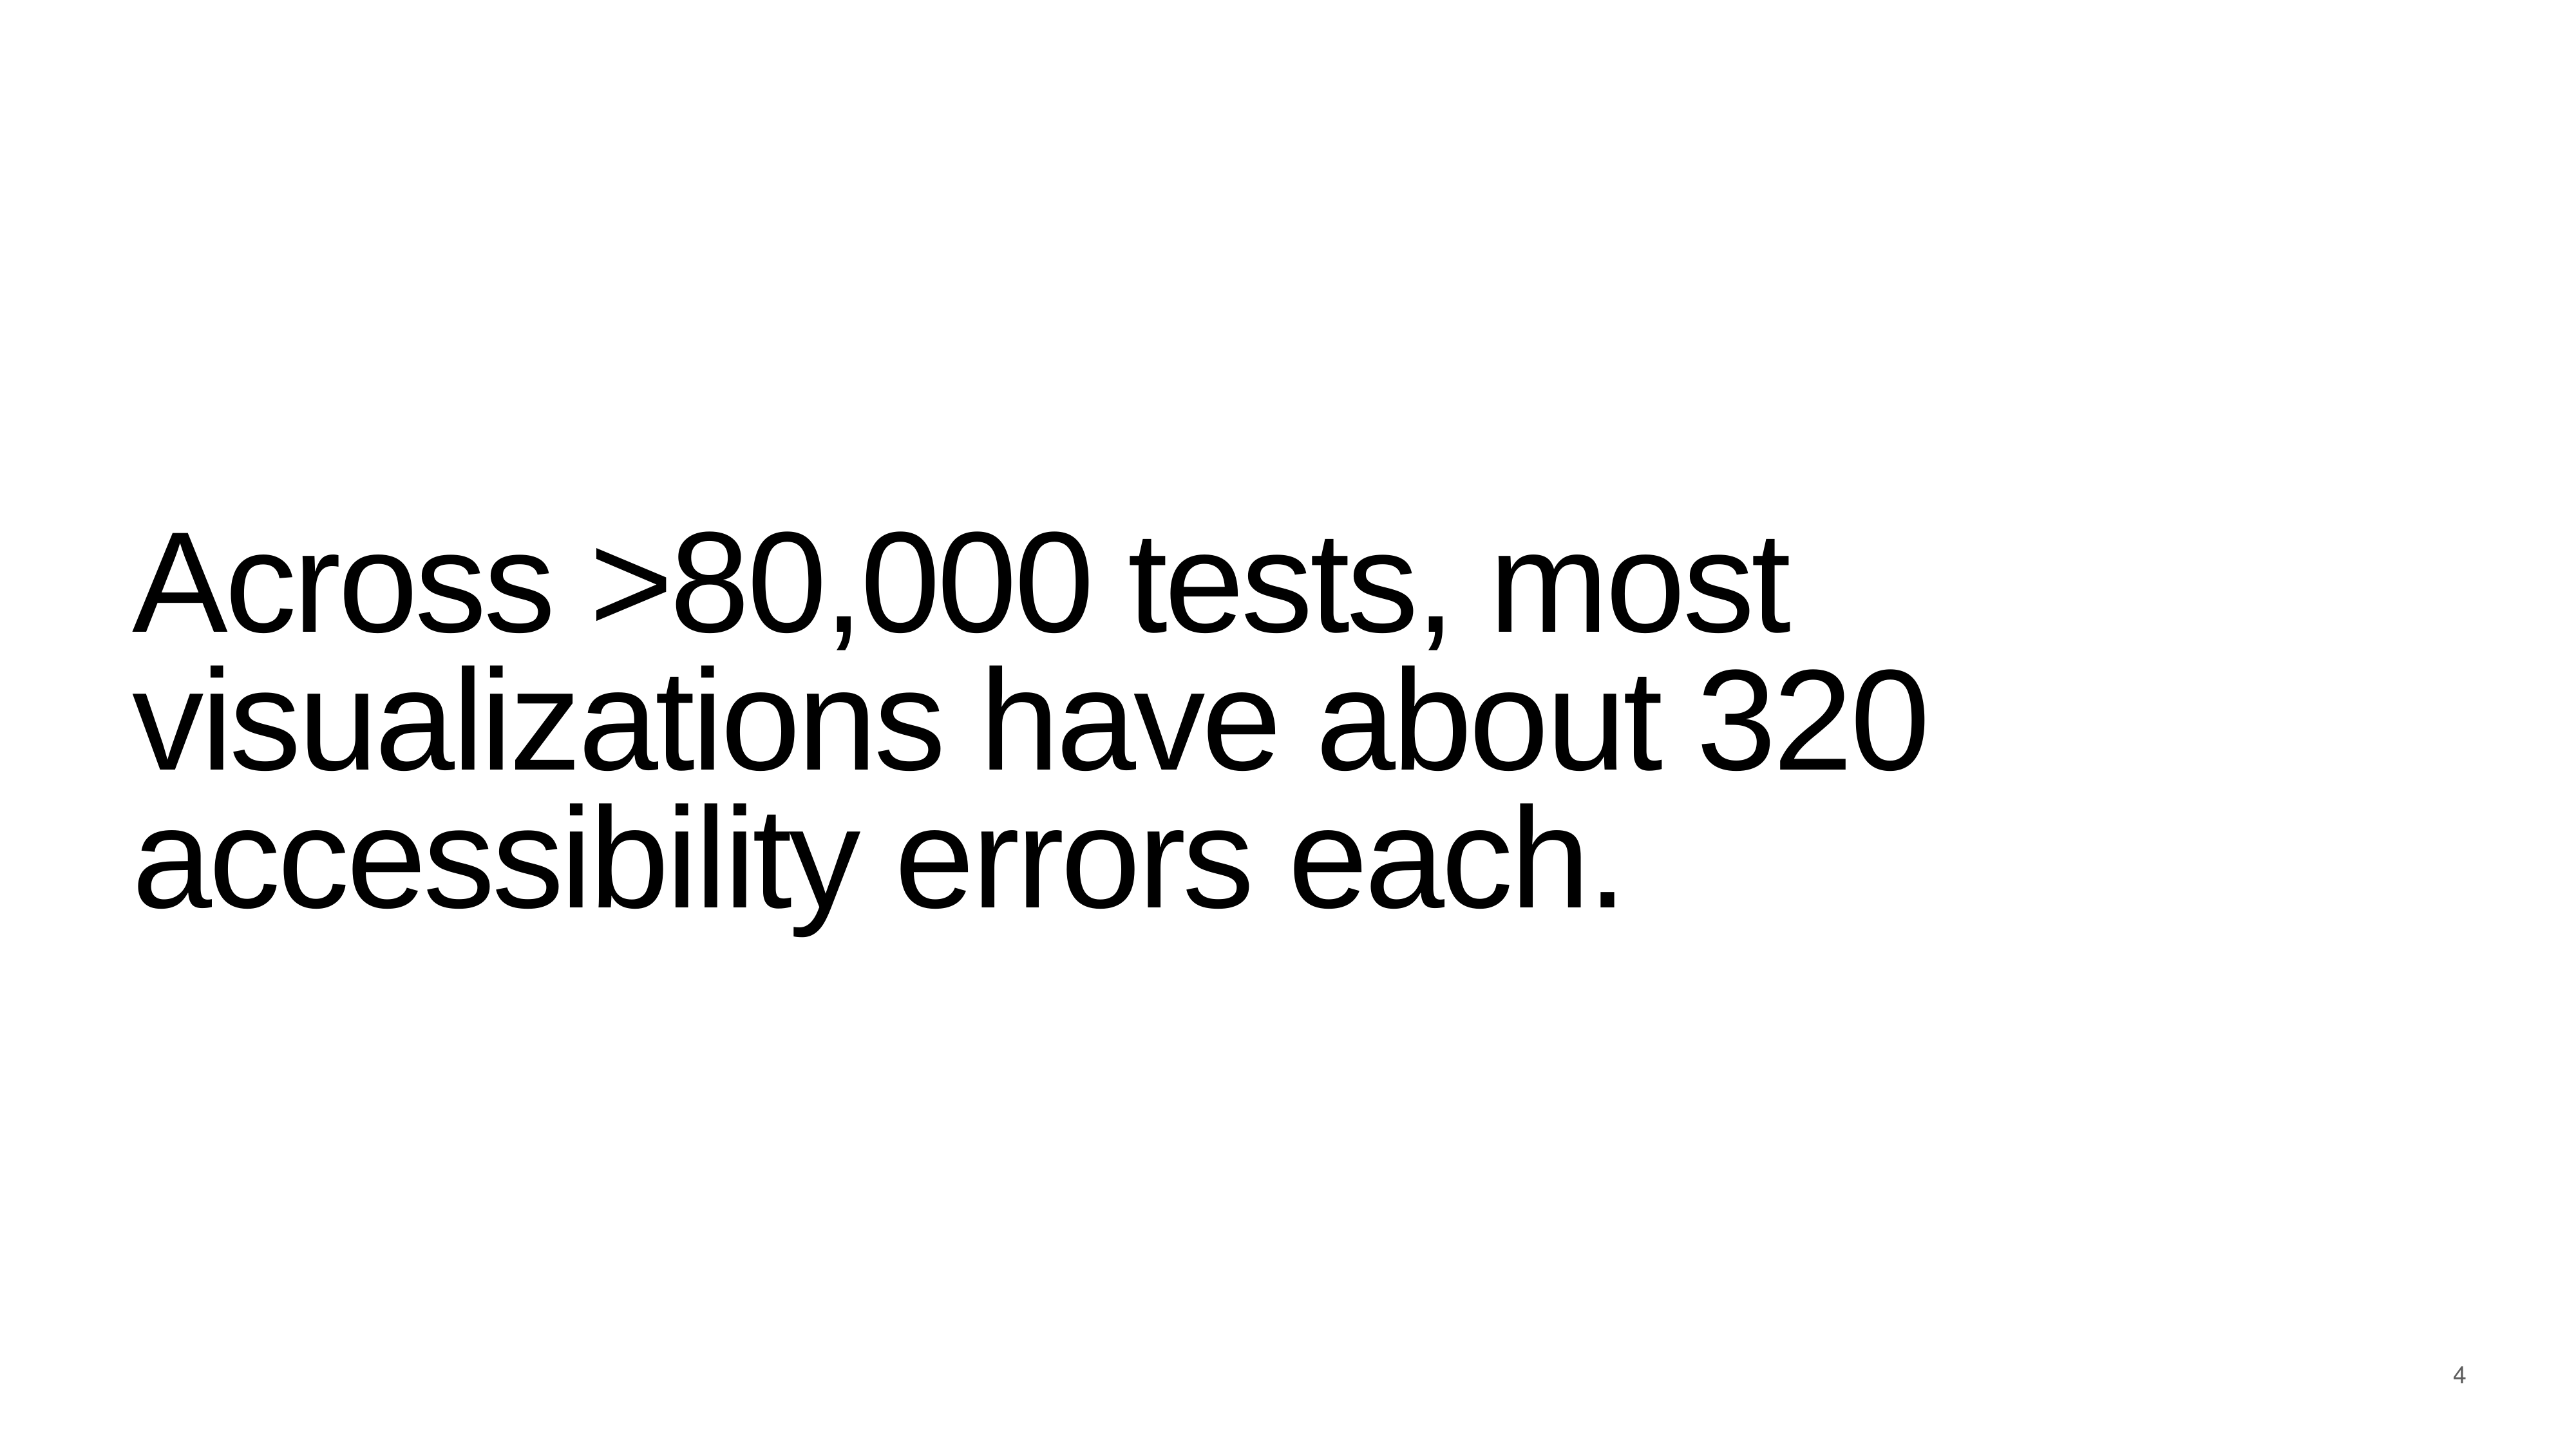

# Across >80,000 tests, most visualizations have about 320 accessibility errors each.
4